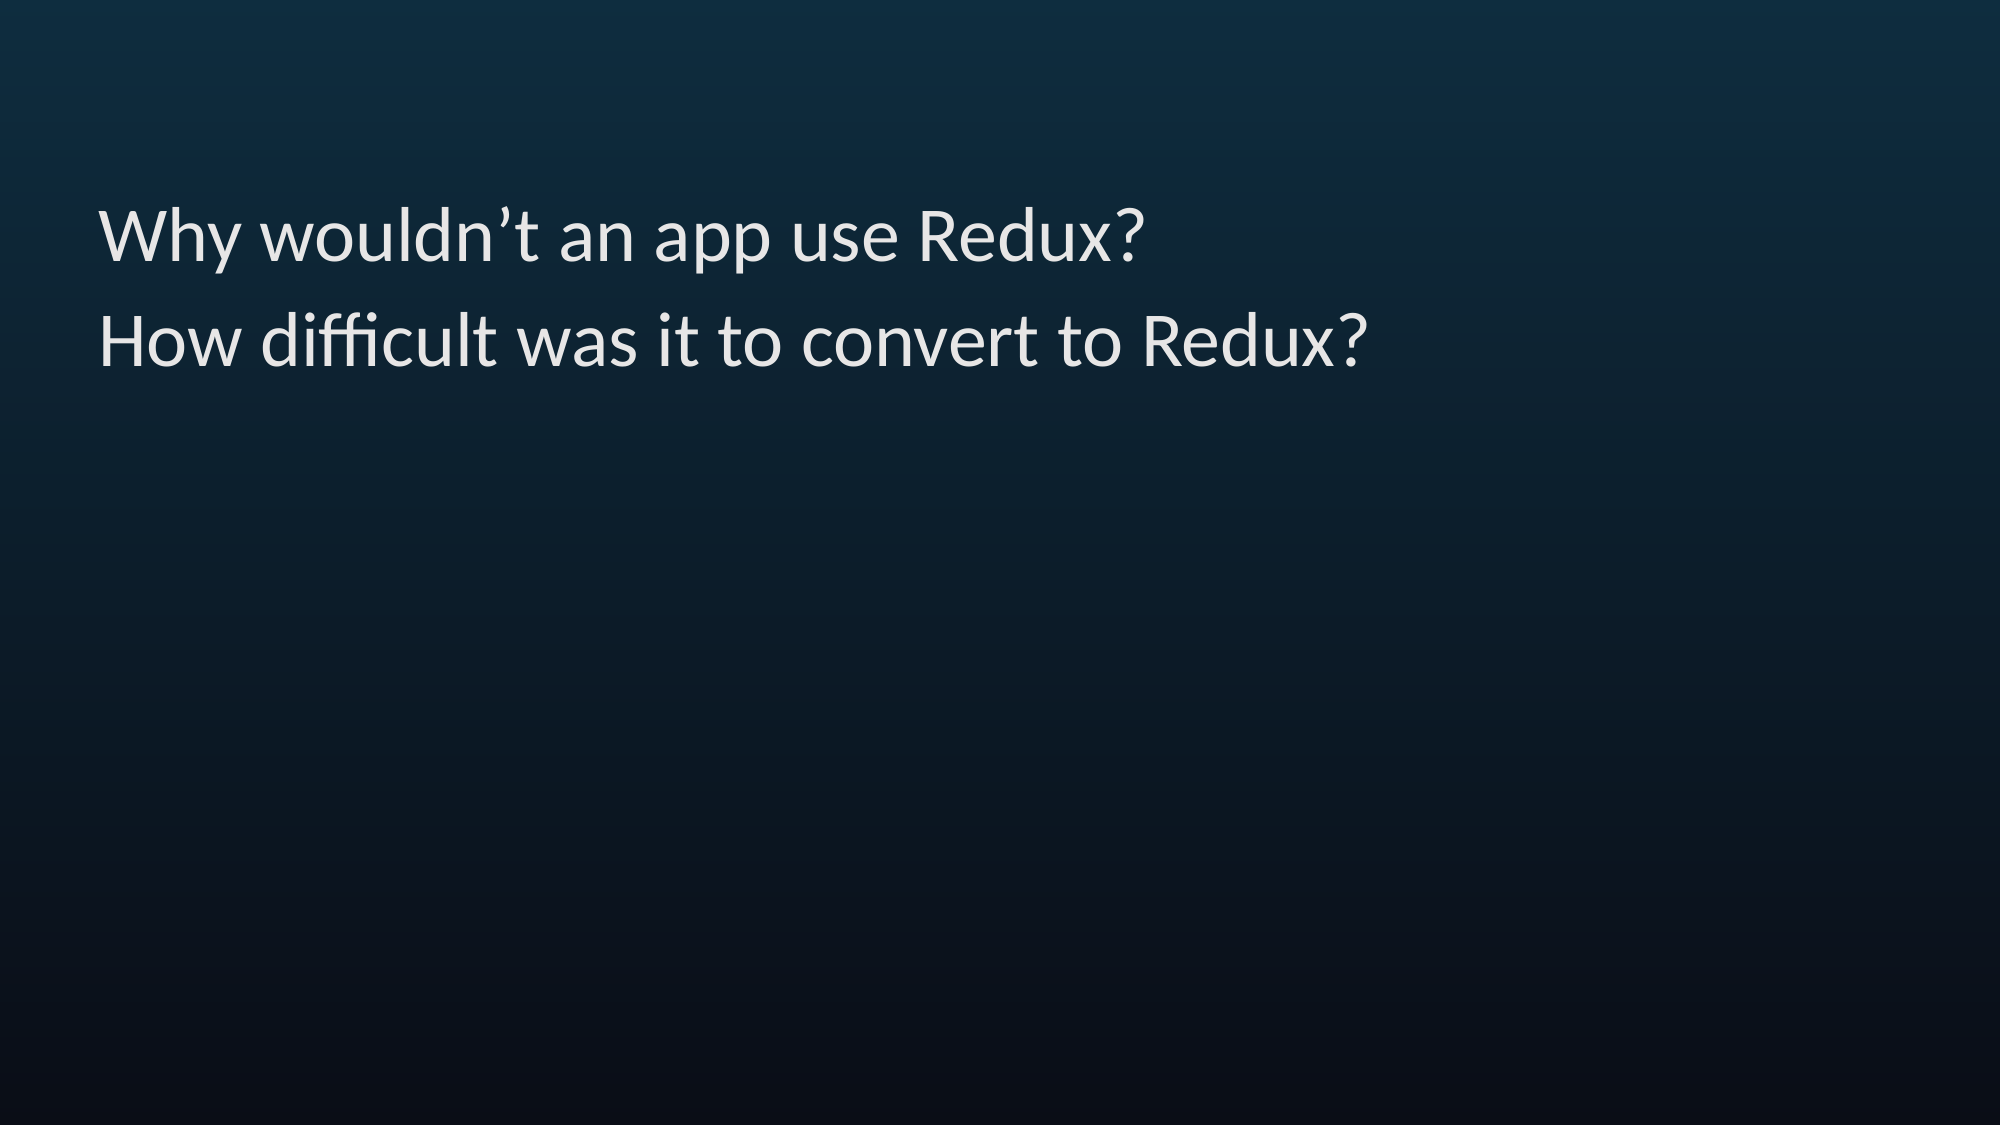

Why wouldn’t an app use Redux?
How difficult was it to convert to Redux?